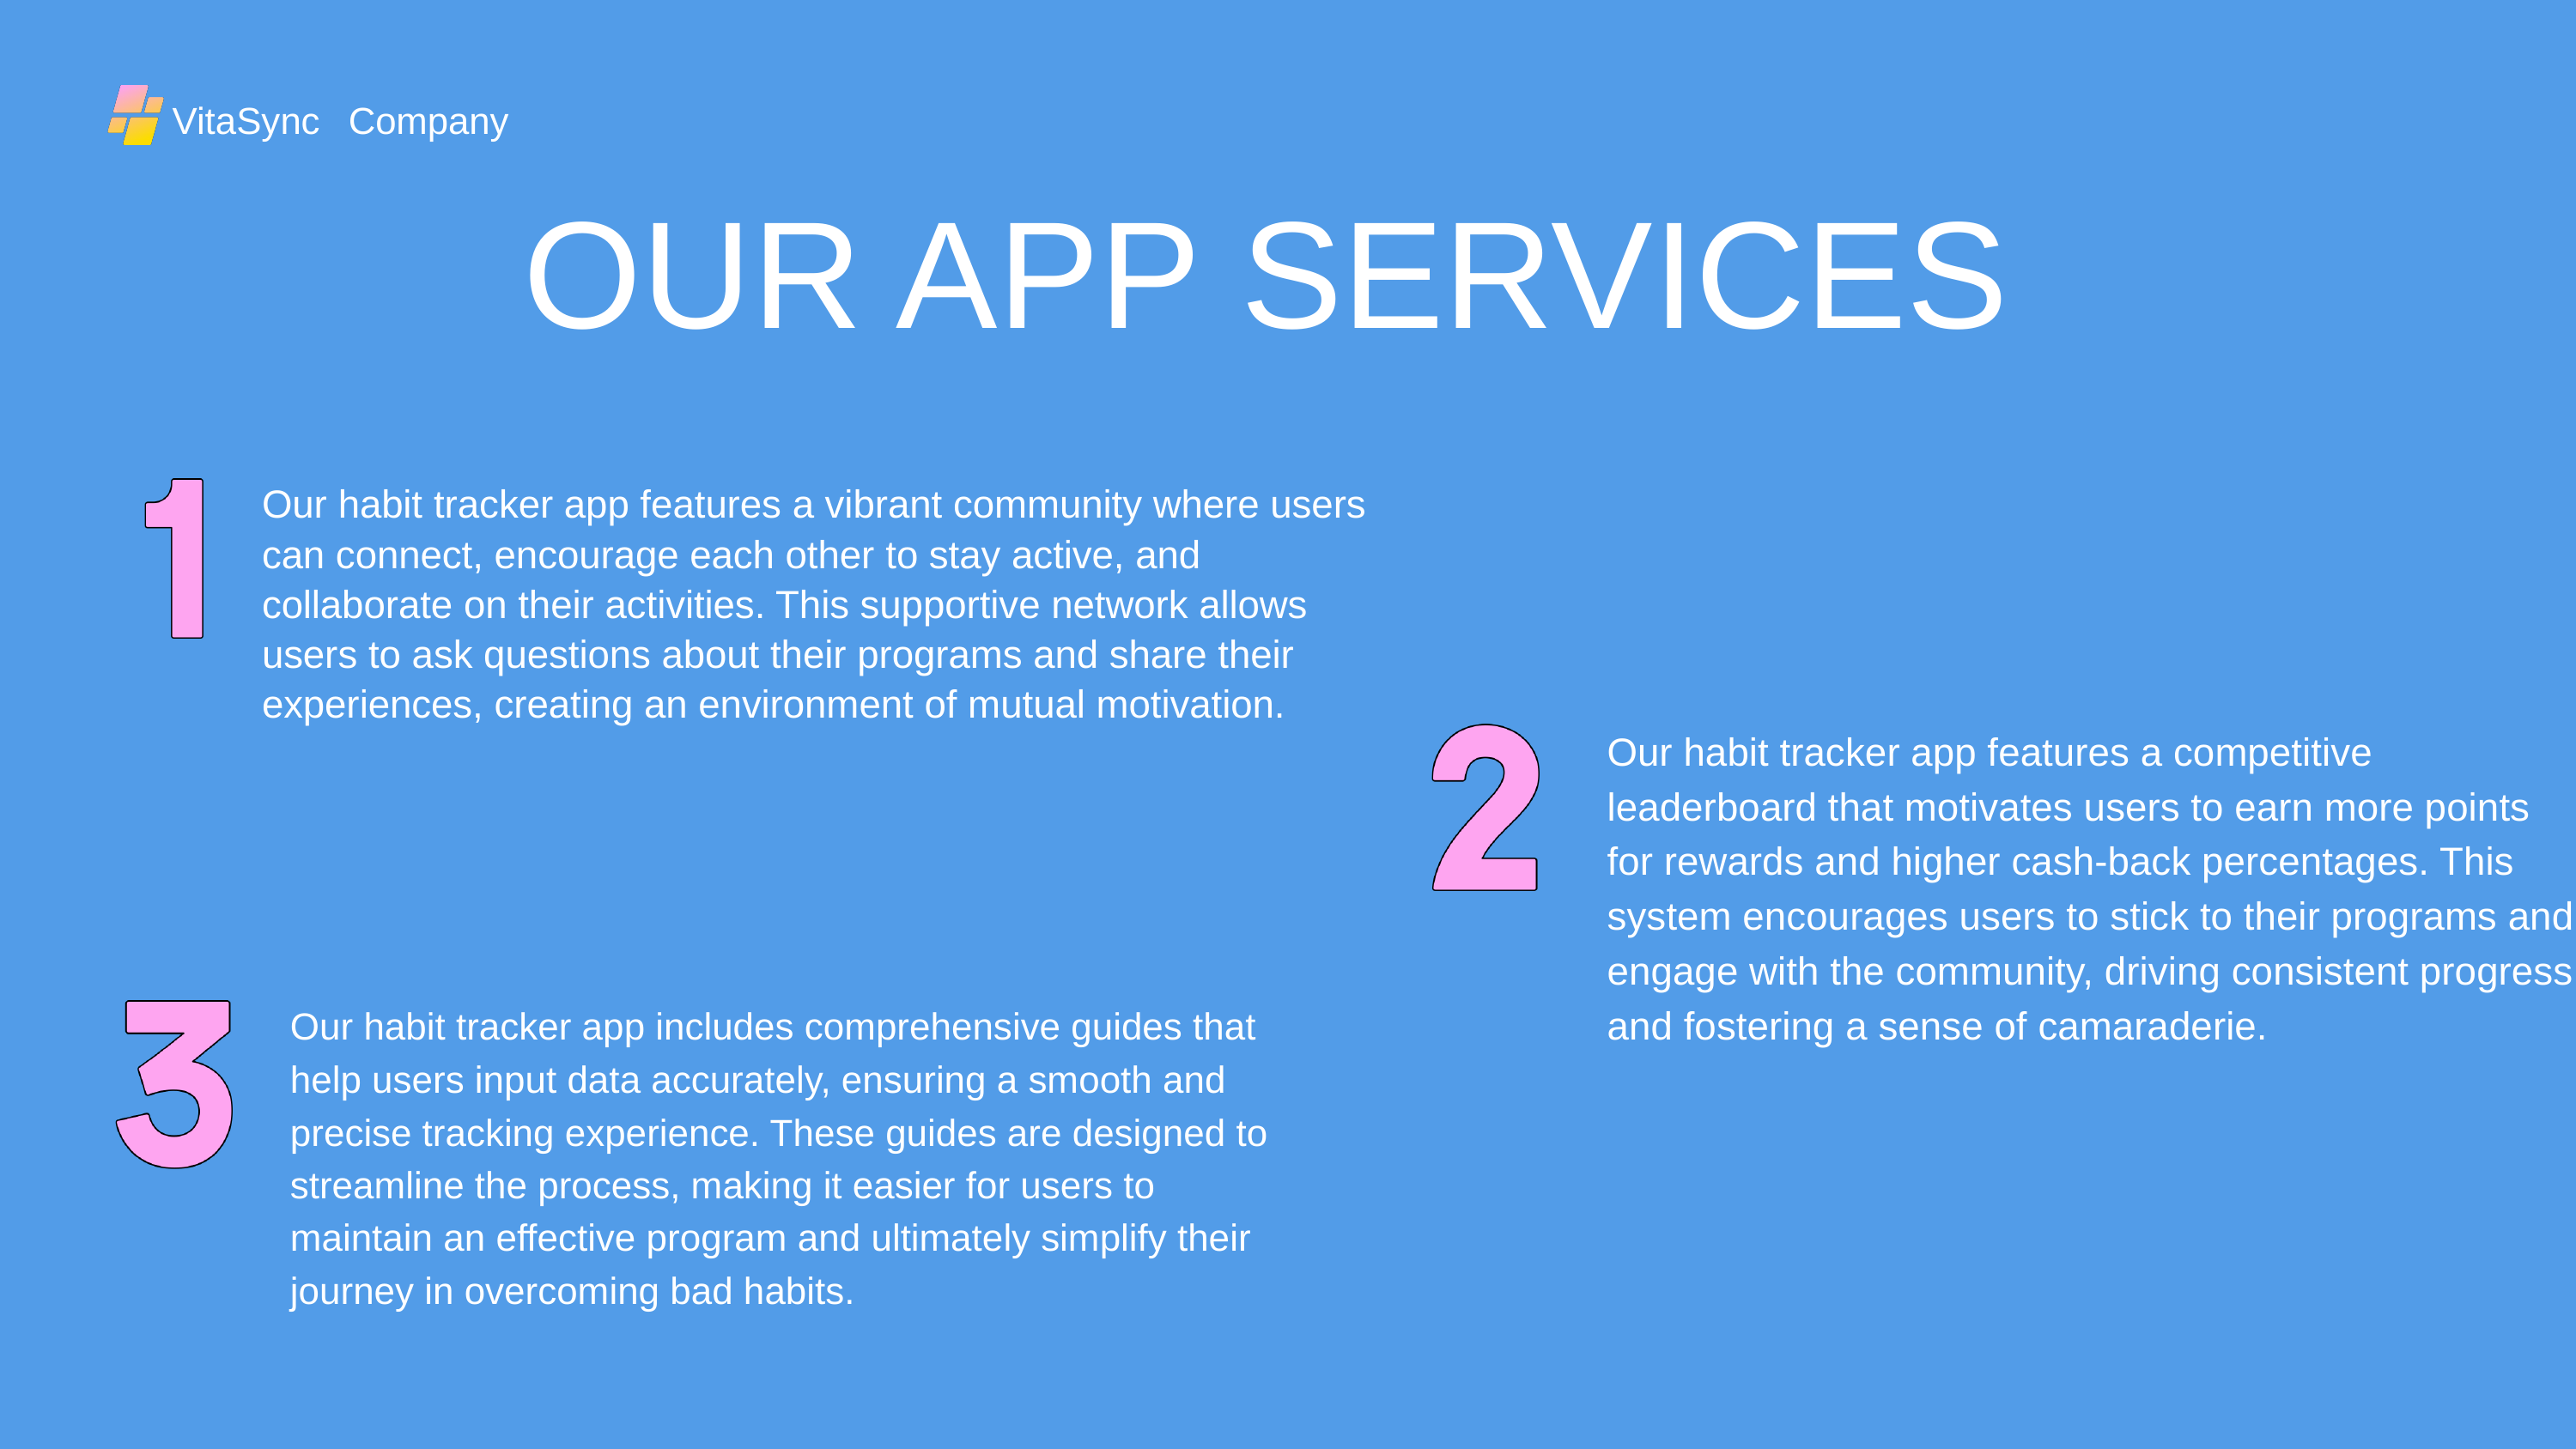

VitaSync
Company
OUR APP SERVICES
Our habit tracker app features a vibrant community where users can connect, encourage each other to stay active, and collaborate on their activities. This supportive network allows users to ask questions about their programs and share their experiences, creating an environment of mutual motivation.

Our habit tracker app features a competitive leaderboard that motivates users to earn more points for rewards and higher cash-back percentages. This system encourages users to stick to their programs and engage with the community, driving consistent progress and fostering a sense of camaraderie.

Our habit tracker app includes comprehensive guides that help users input data accurately, ensuring a smooth and precise tracking experience. These guides are designed to streamline the process, making it easier for users to maintain an effective program and ultimately simplify their journey in overcoming bad habits.